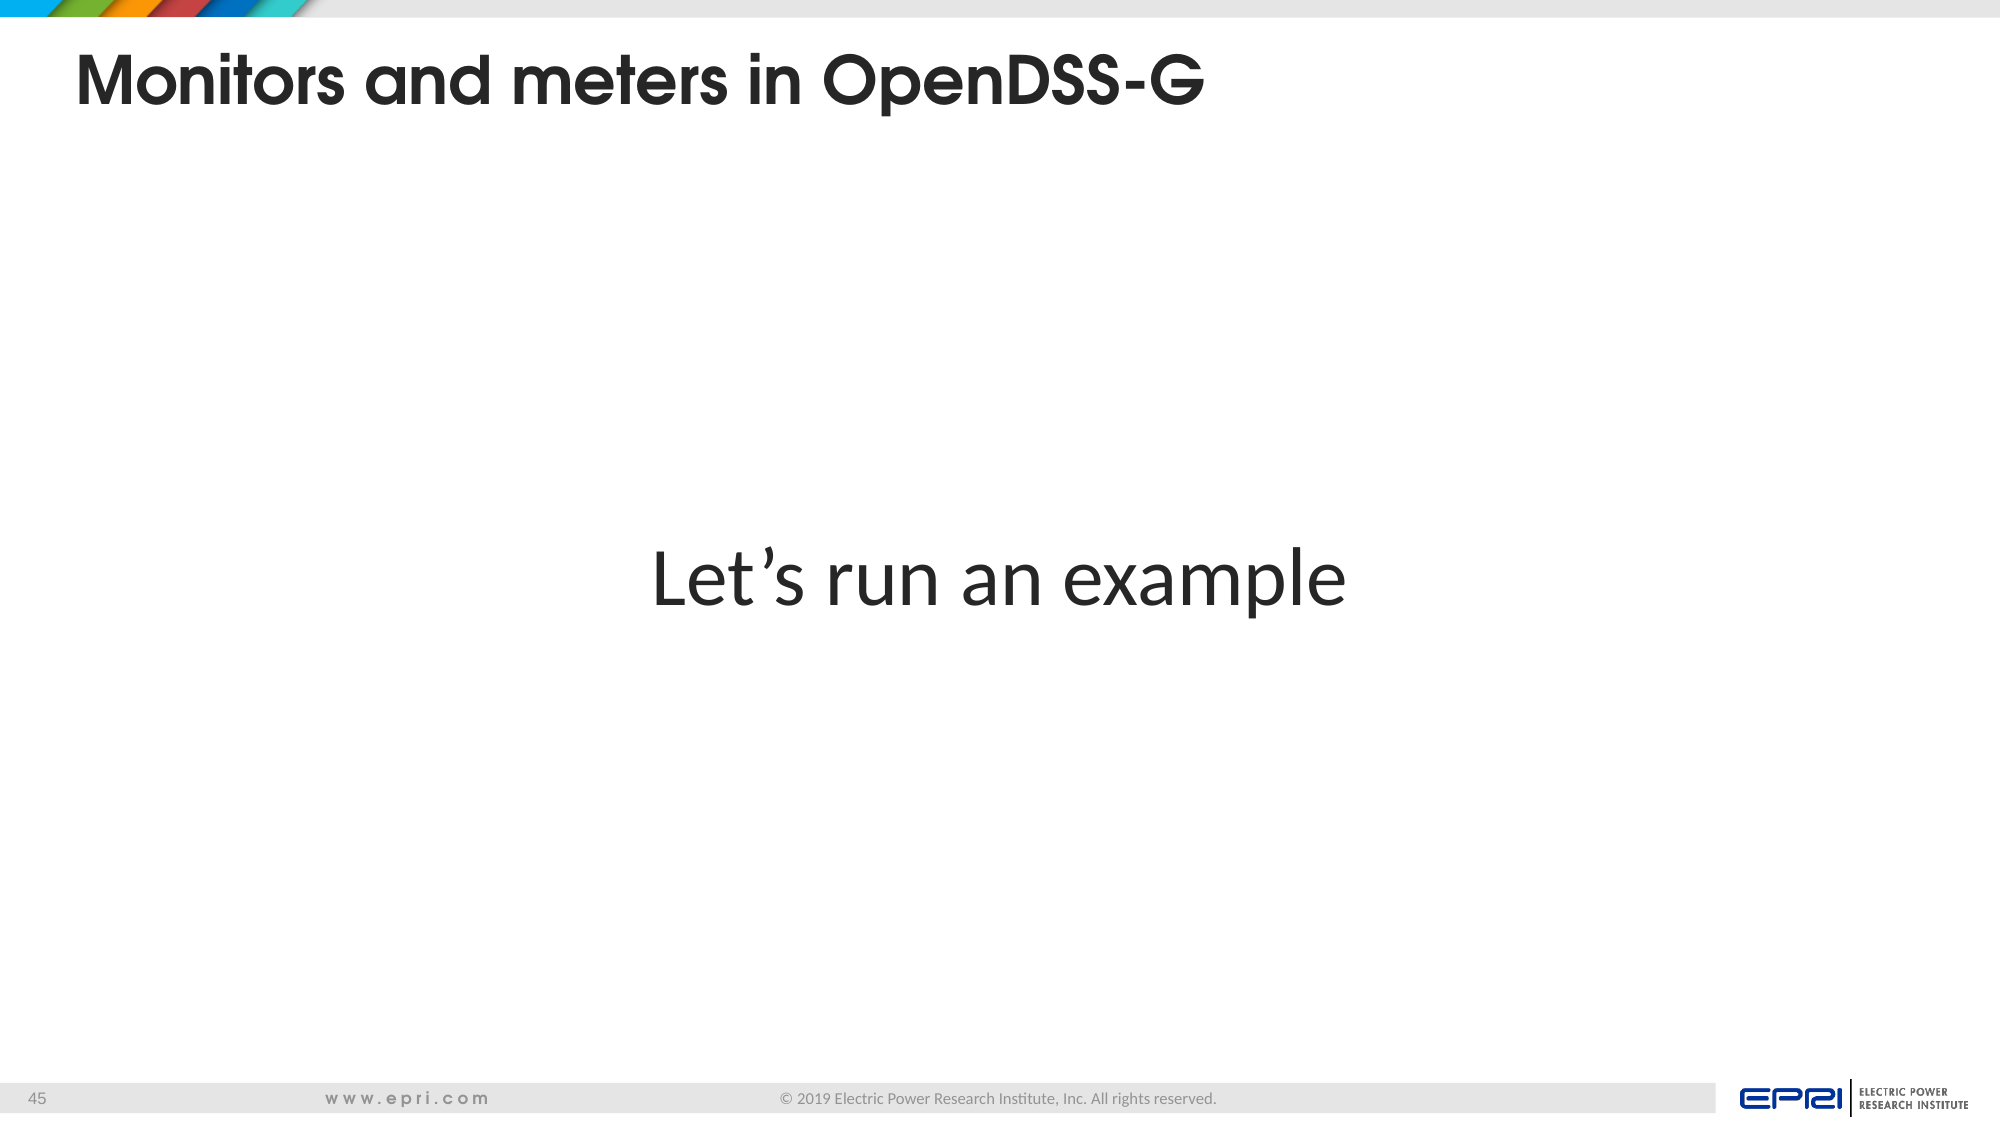

# Monitors and meters in OpenDSS-G
Let’s run an example